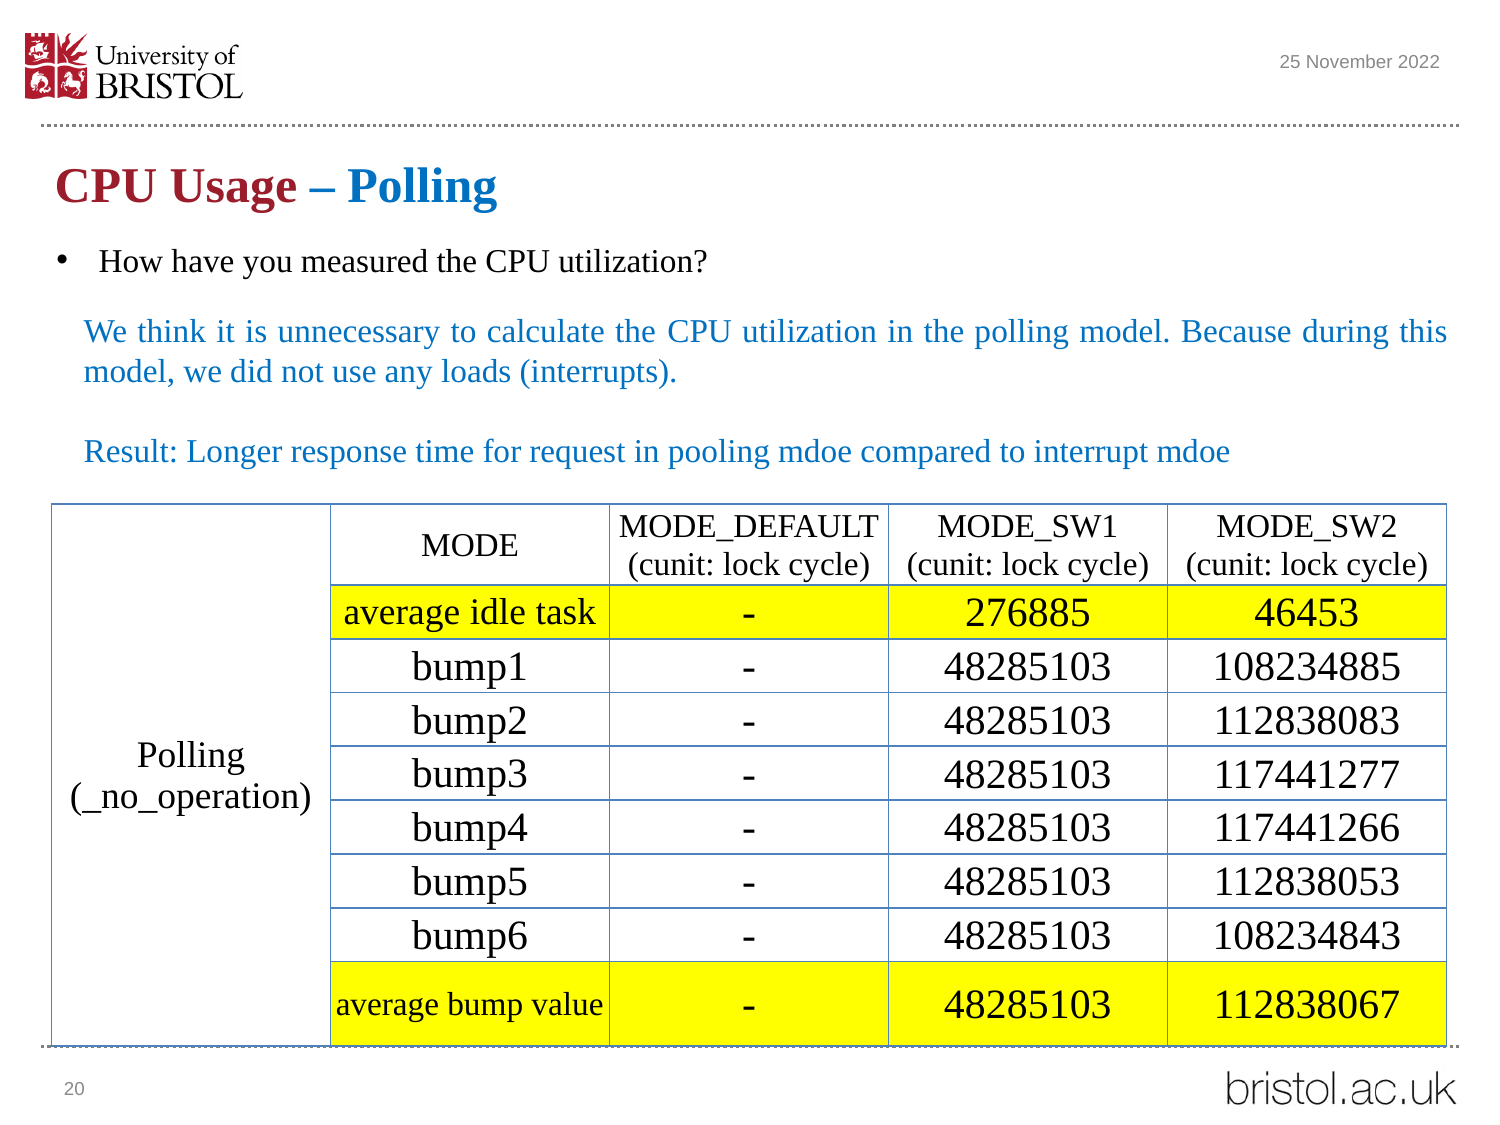

25 November 2022
# CPU Usage – Polling
How have you measured the CPU utilization?

We think it is unnecessary to calculate the CPU utilization in the polling model. Because during this model, we did not use any loads (interrupts).

Result: Longer response time for request in pooling mdoe compared to interrupt mdoe
| Polling (\_no\_operation) | MODE | MODE\_DEFAULT (cunit: lock cycle) | MODE\_SW1 (cunit: lock cycle) | MODE\_SW2 (cunit: lock cycle) |
| --- | --- | --- | --- | --- |
|  | average idle task | - | 276885 | 46453 |
| 1 | bump1 | - | 48285103 | 108234885 |
|  | bump2 | - | 48285103 | 112838083 |
|  | bump3 | - | 48285103 | 117441277 |
|  | bump4 | - | 48285103 | 117441266 |
|  | bump5 | - | 48285103 | 112838053 |
|  | bump6 | - | 48285103 | 108234843 |
|  | average bump value | - | 48285103 | 112838067 |
20